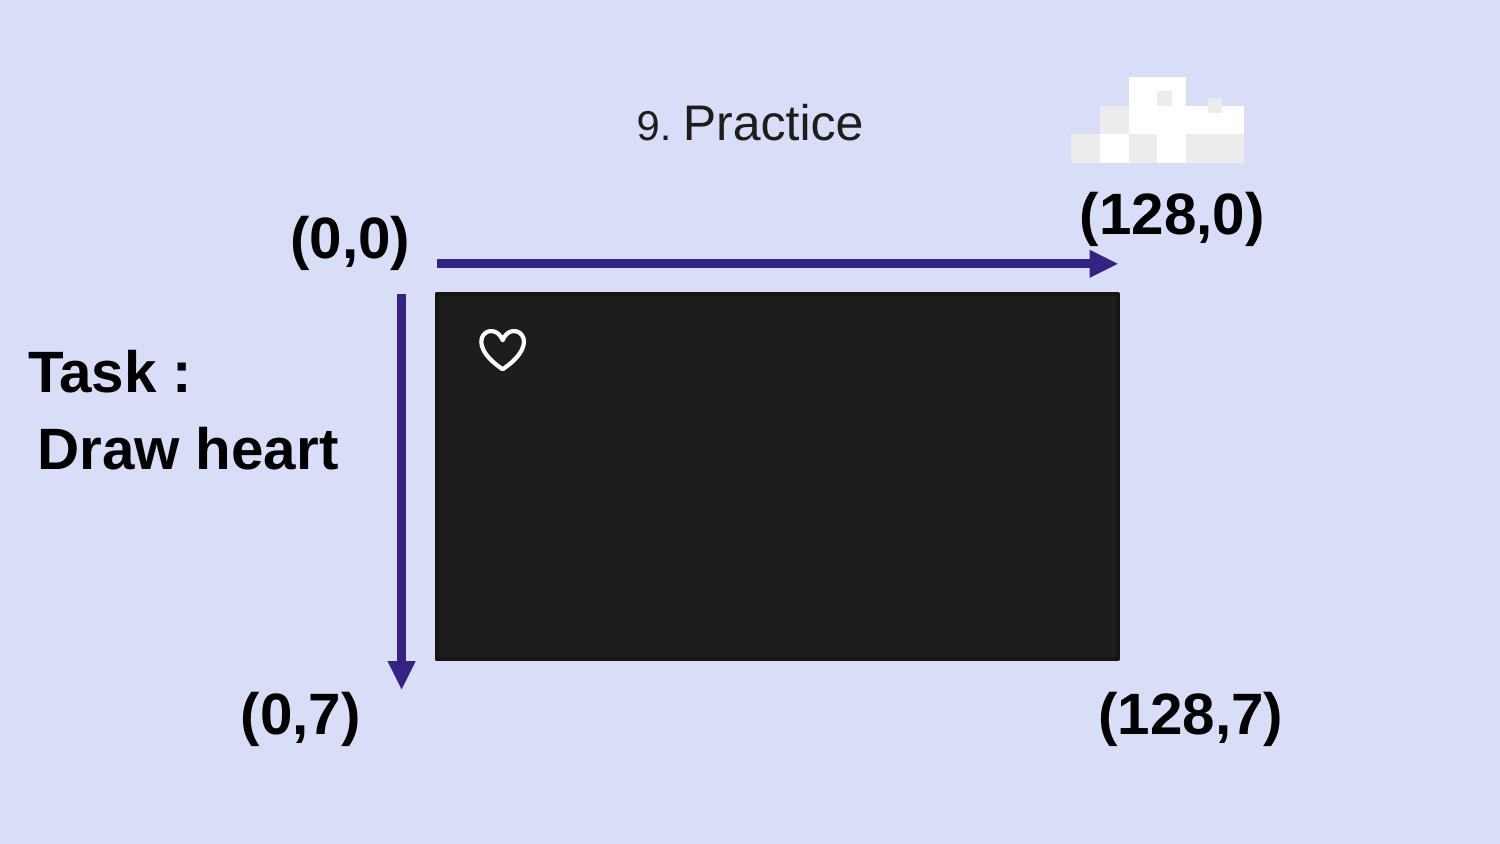

# 9. Practice

(128,0)
(0,0)

Task :
Draw heart

(0,7)
(128,7)